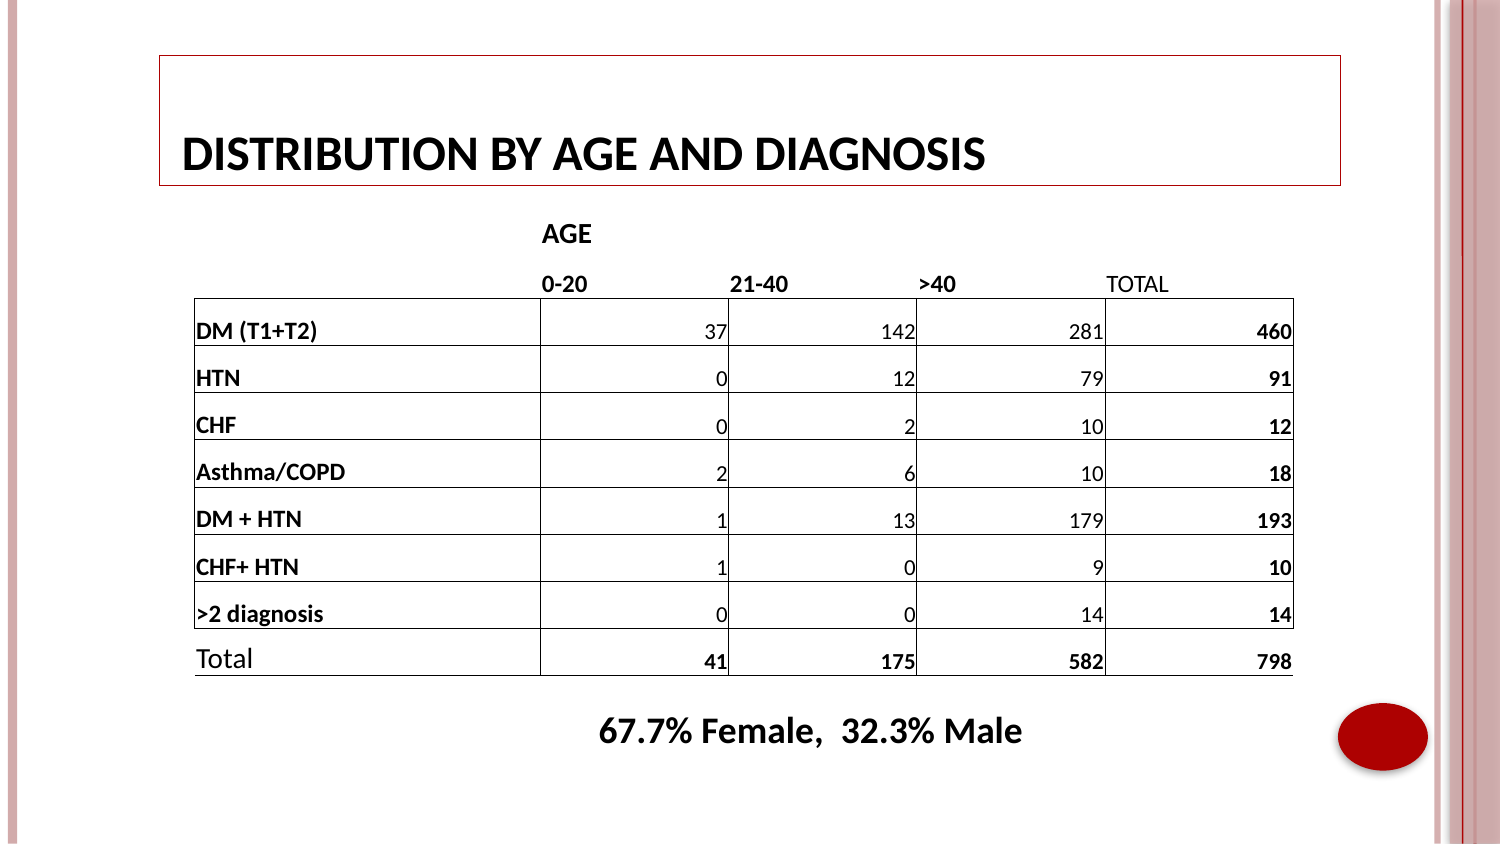

# Distribution by Age and Diagnosis
|  | AGE |  |  |  |
| --- | --- | --- | --- | --- |
|  | 0-20 | 21-40 | >40 | TOTAL |
| DM (T1+T2) | 37 | 142 | 281 | 460 |
| HTN | 0 | 12 | 79 | 91 |
| CHF | 0 | 2 | 10 | 12 |
| Asthma/COPD | 2 | 6 | 10 | 18 |
| DM + HTN | 1 | 13 | 179 | 193 |
| CHF+ HTN | 1 | 0 | 9 | 10 |
| >2 diagnosis | 0 | 0 | 14 | 14 |
| Total | 41 | 175 | 582 | 798 |
67.7% Female,  32.3% Male